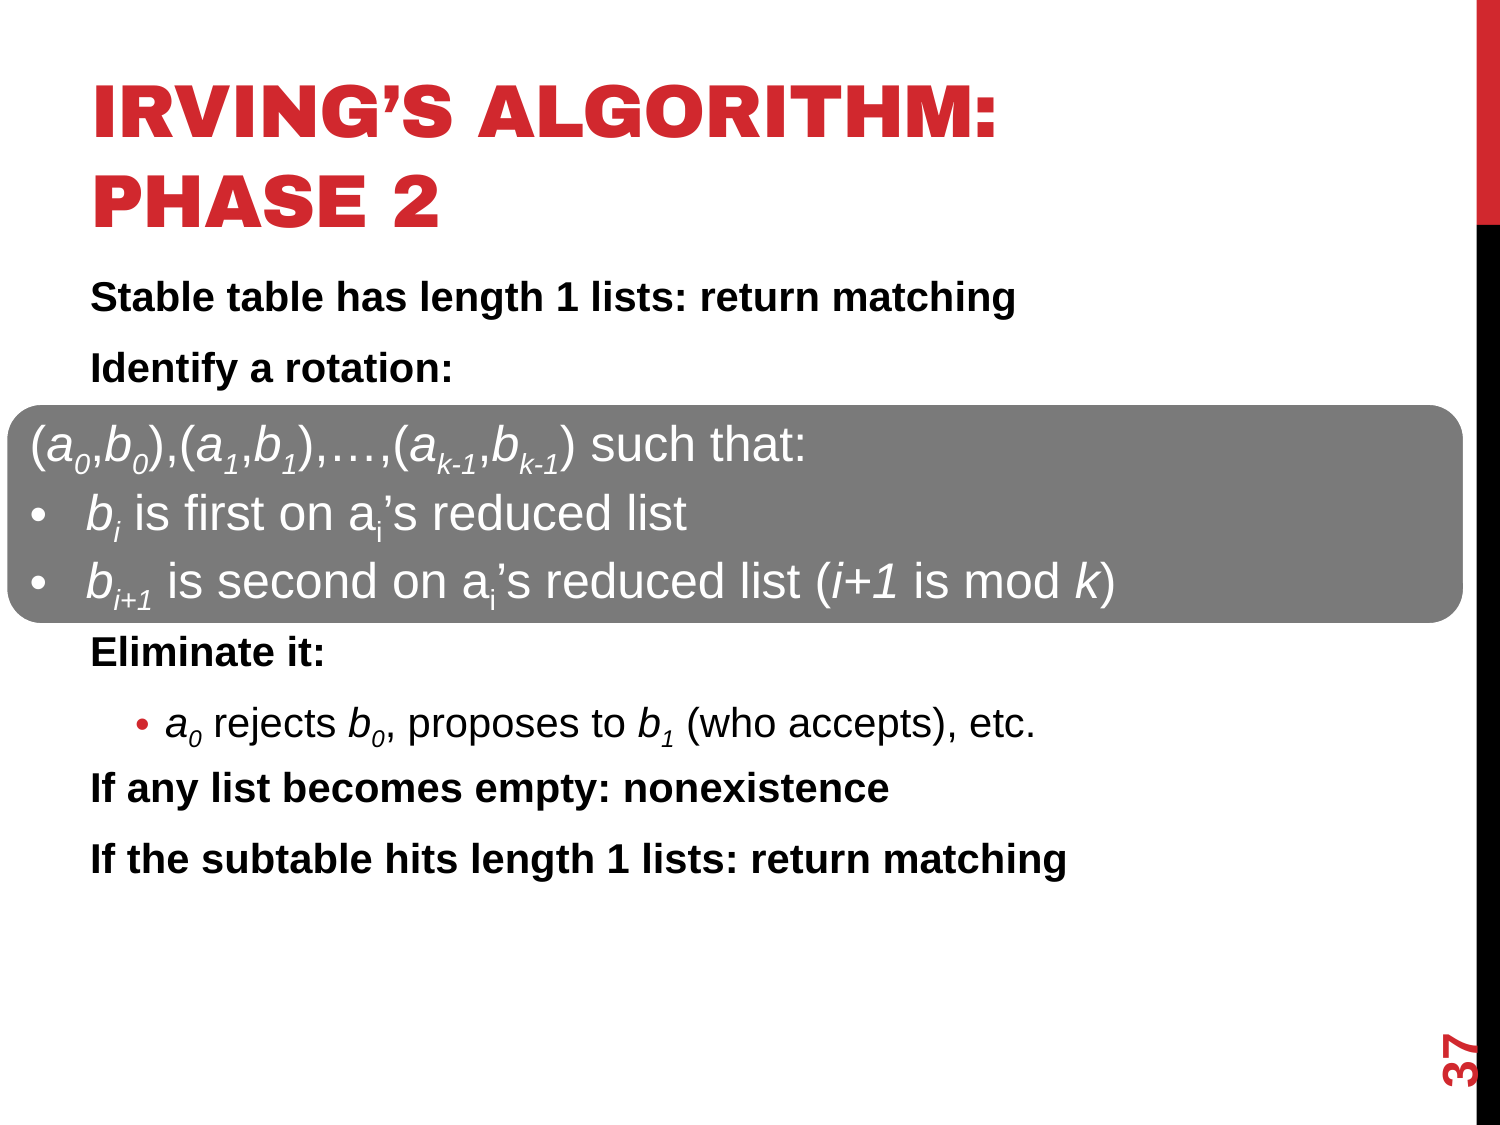

# Irving’s algorithm: Phase 2
Stable table has length 1 lists: return matching
Identify a rotation:

Eliminate it:
a0 rejects b0, proposes to b1 (who accepts), etc.
If any list becomes empty: nonexistence
If the subtable hits length 1 lists: return matching

(a0,b0),(a1,b1),…,(ak-1,bk-1) such that:
bi is first on ai’s reduced list
bi+1 is second on ai’s reduced list (i+1 is mod k)
37